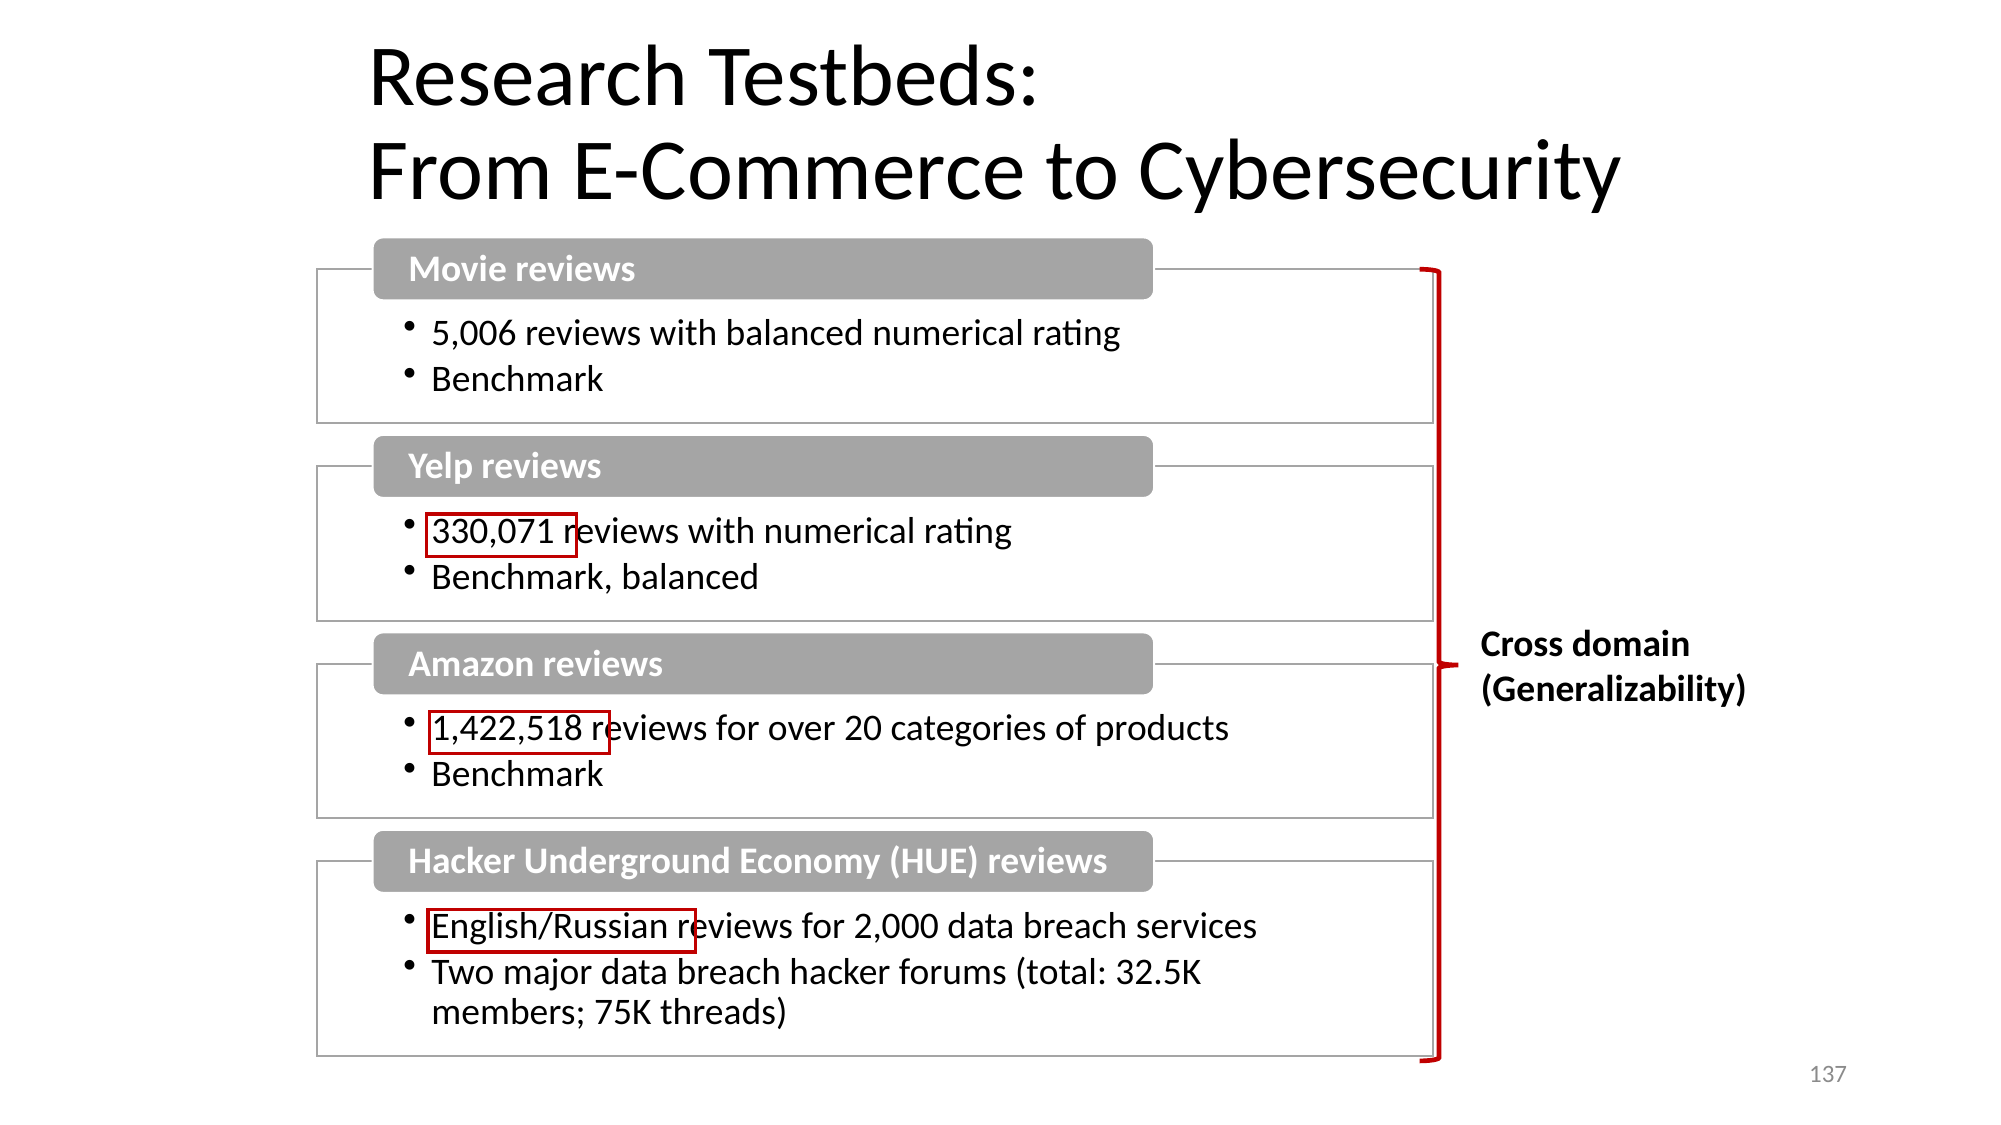

# Research Testbeds: From E-Commerce to Cybersecurity
5,006 reviews with balanced numerical rating
Benchmark
Movie reviews
330,071 reviews with numerical rating
Benchmark, balanced
Yelp reviews
1,422,518 reviews for over 20 categories of products
Benchmark
Amazon reviews
English/Russian reviews for 2,000 data breach services
Two major data breach hacker forums (total: 32.5K members; 75K threads)
Hacker Underground Economy (HUE) reviews

Cross domain
(Generalizability)

137